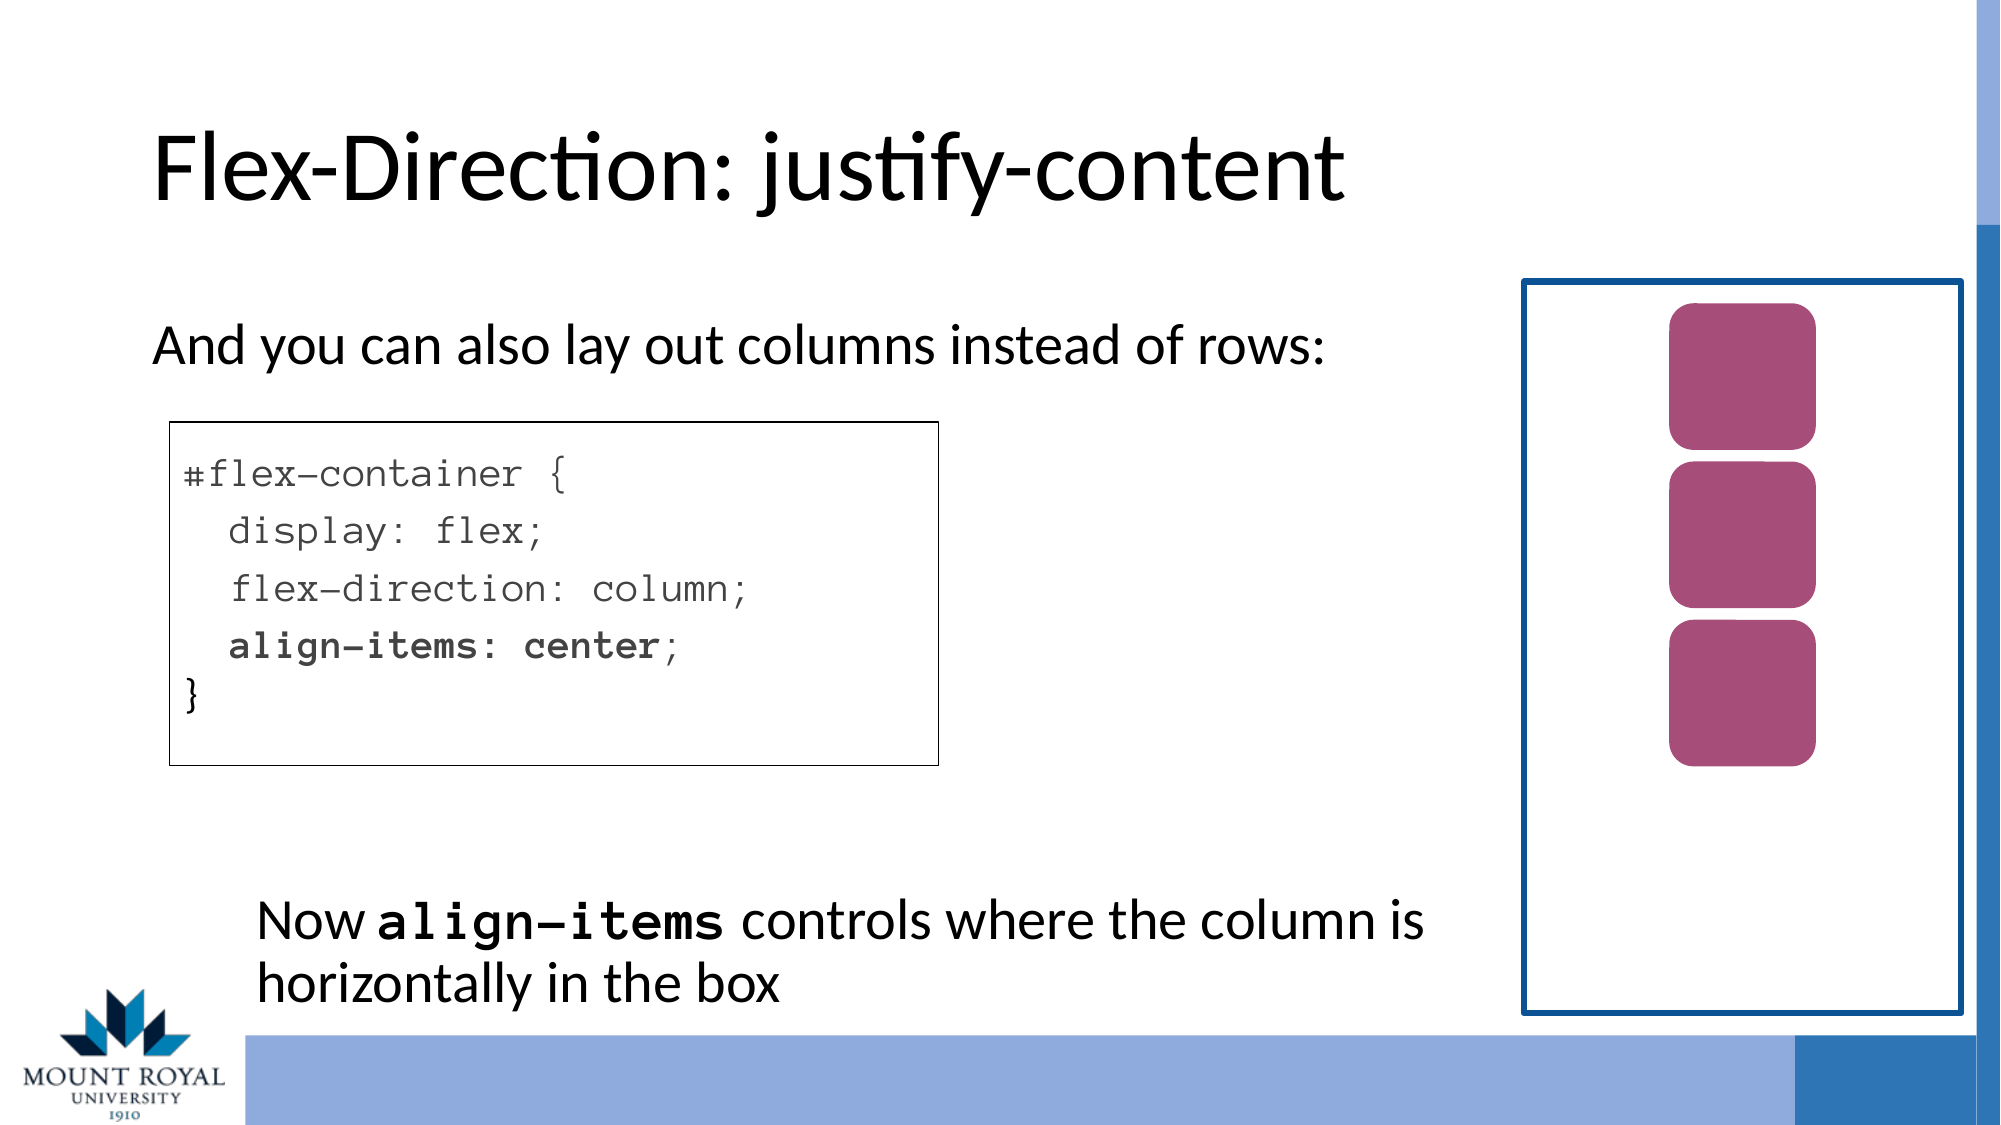

# Flex-Direction: justify-content

And you can also lay out columns instead of rows:

#flex-container {
  display: flex;
  flex-direction: column;
  align-items: center;
}

Now align-items controls where the column is horizontally in the box